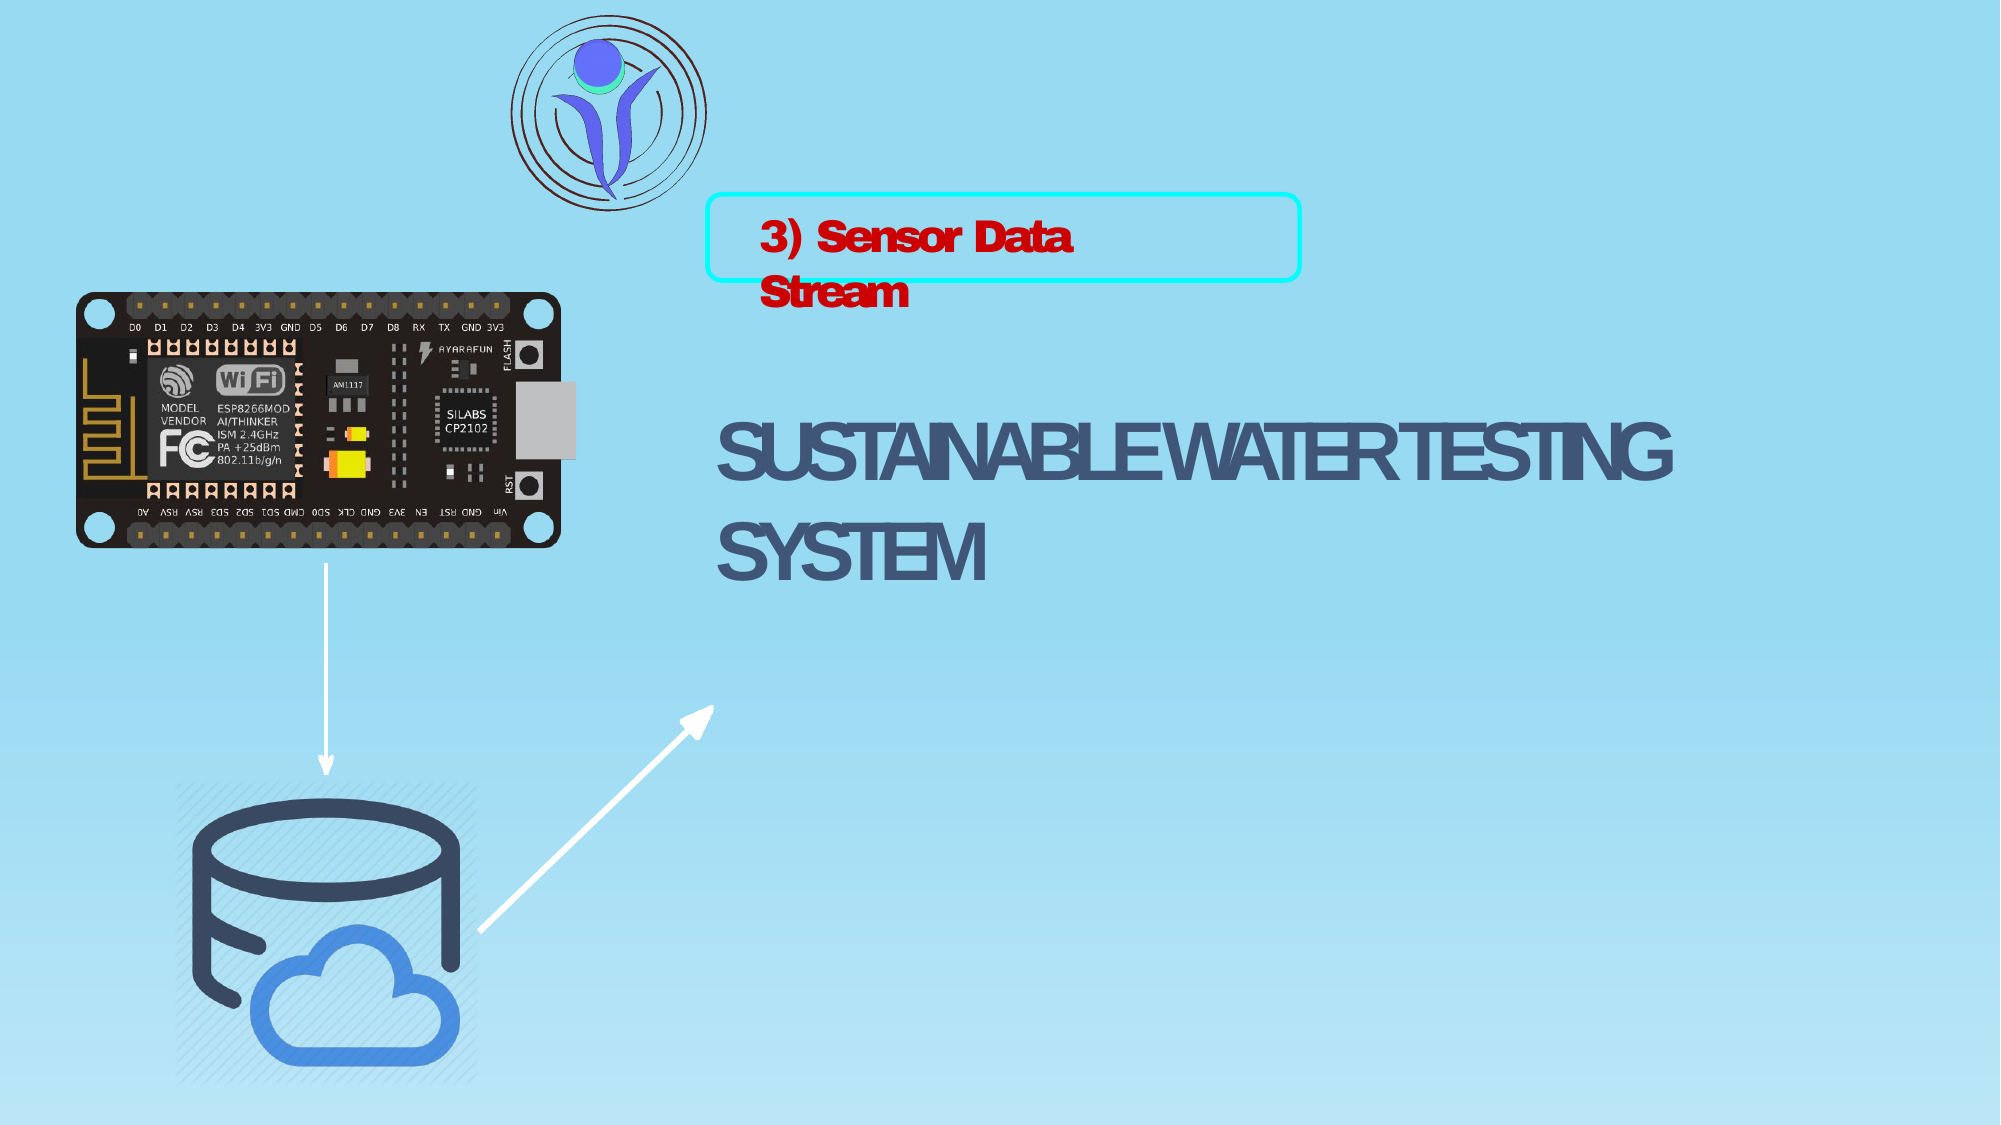

# Sustainable Water Testing System
3) Sensor Data Stream